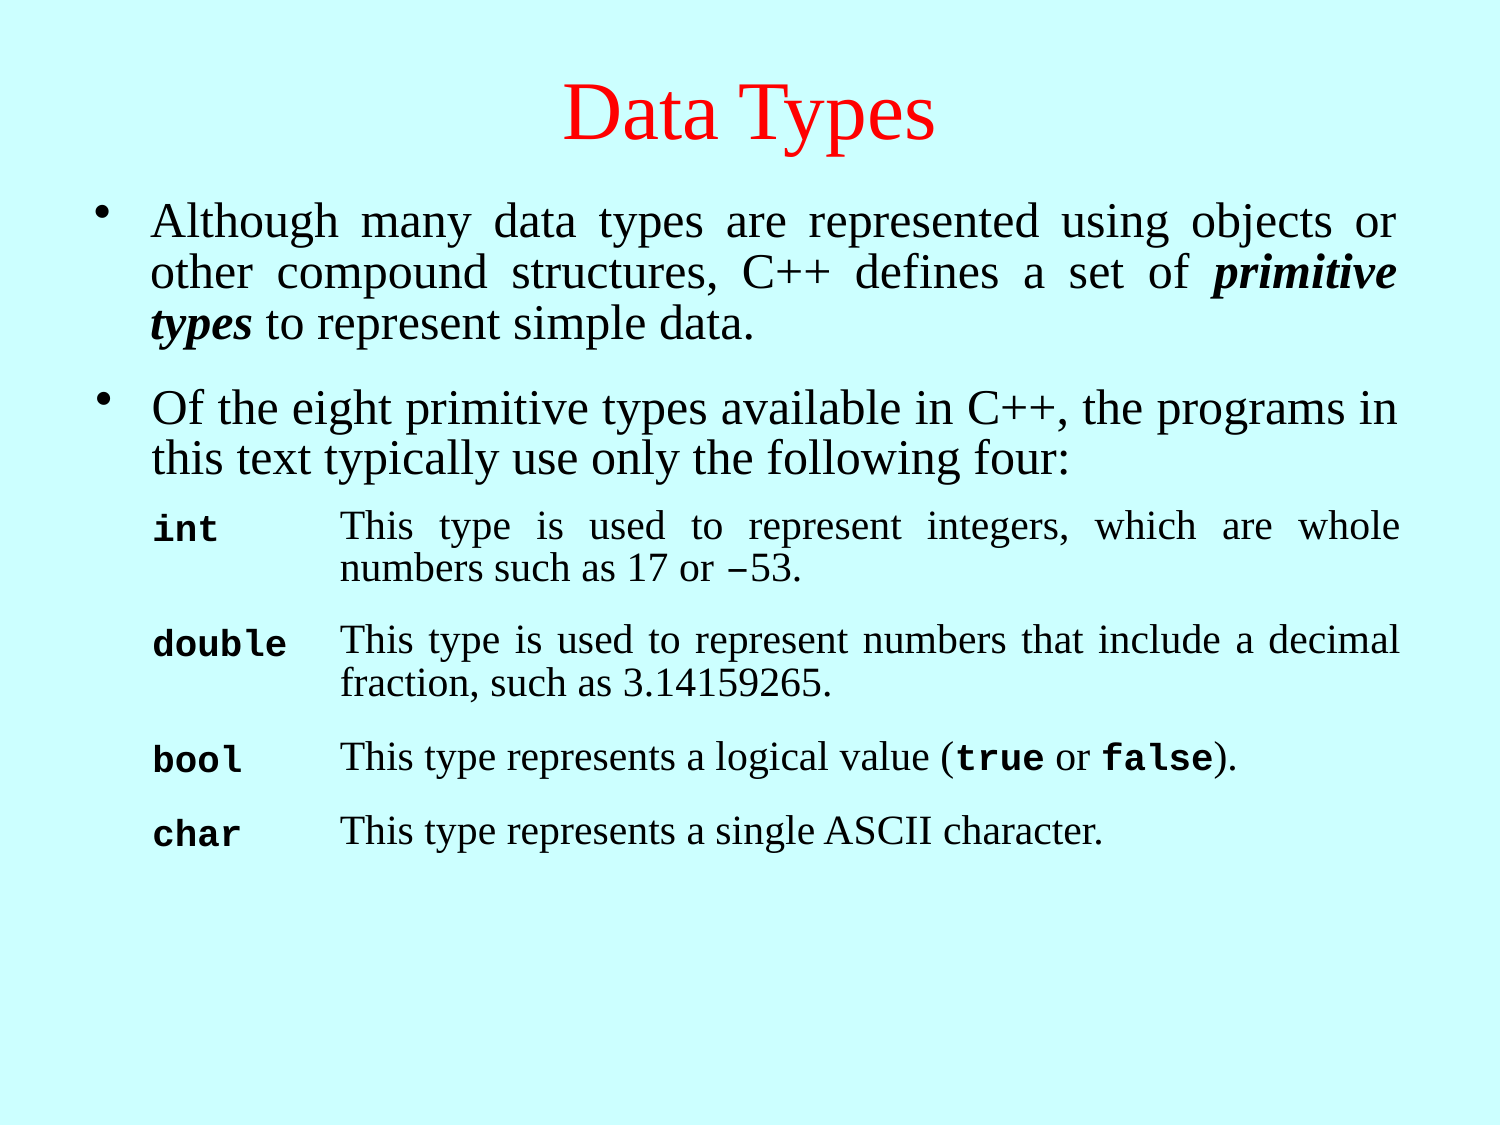

# Data Types
Although many data types are represented using objects or other compound structures, C++ defines a set of primitive types to represent simple data.
Of the eight primitive types available in C++, the programs in this text typically use only the following four:
int
This type is used to represent integers, which are whole numbers such as 17 or –53.
double
This type is used to represent numbers that include a decimal fraction, such as 3.14159265.
bool
This type represents a logical value (true or false).
char
This type represents a single ASCII character.